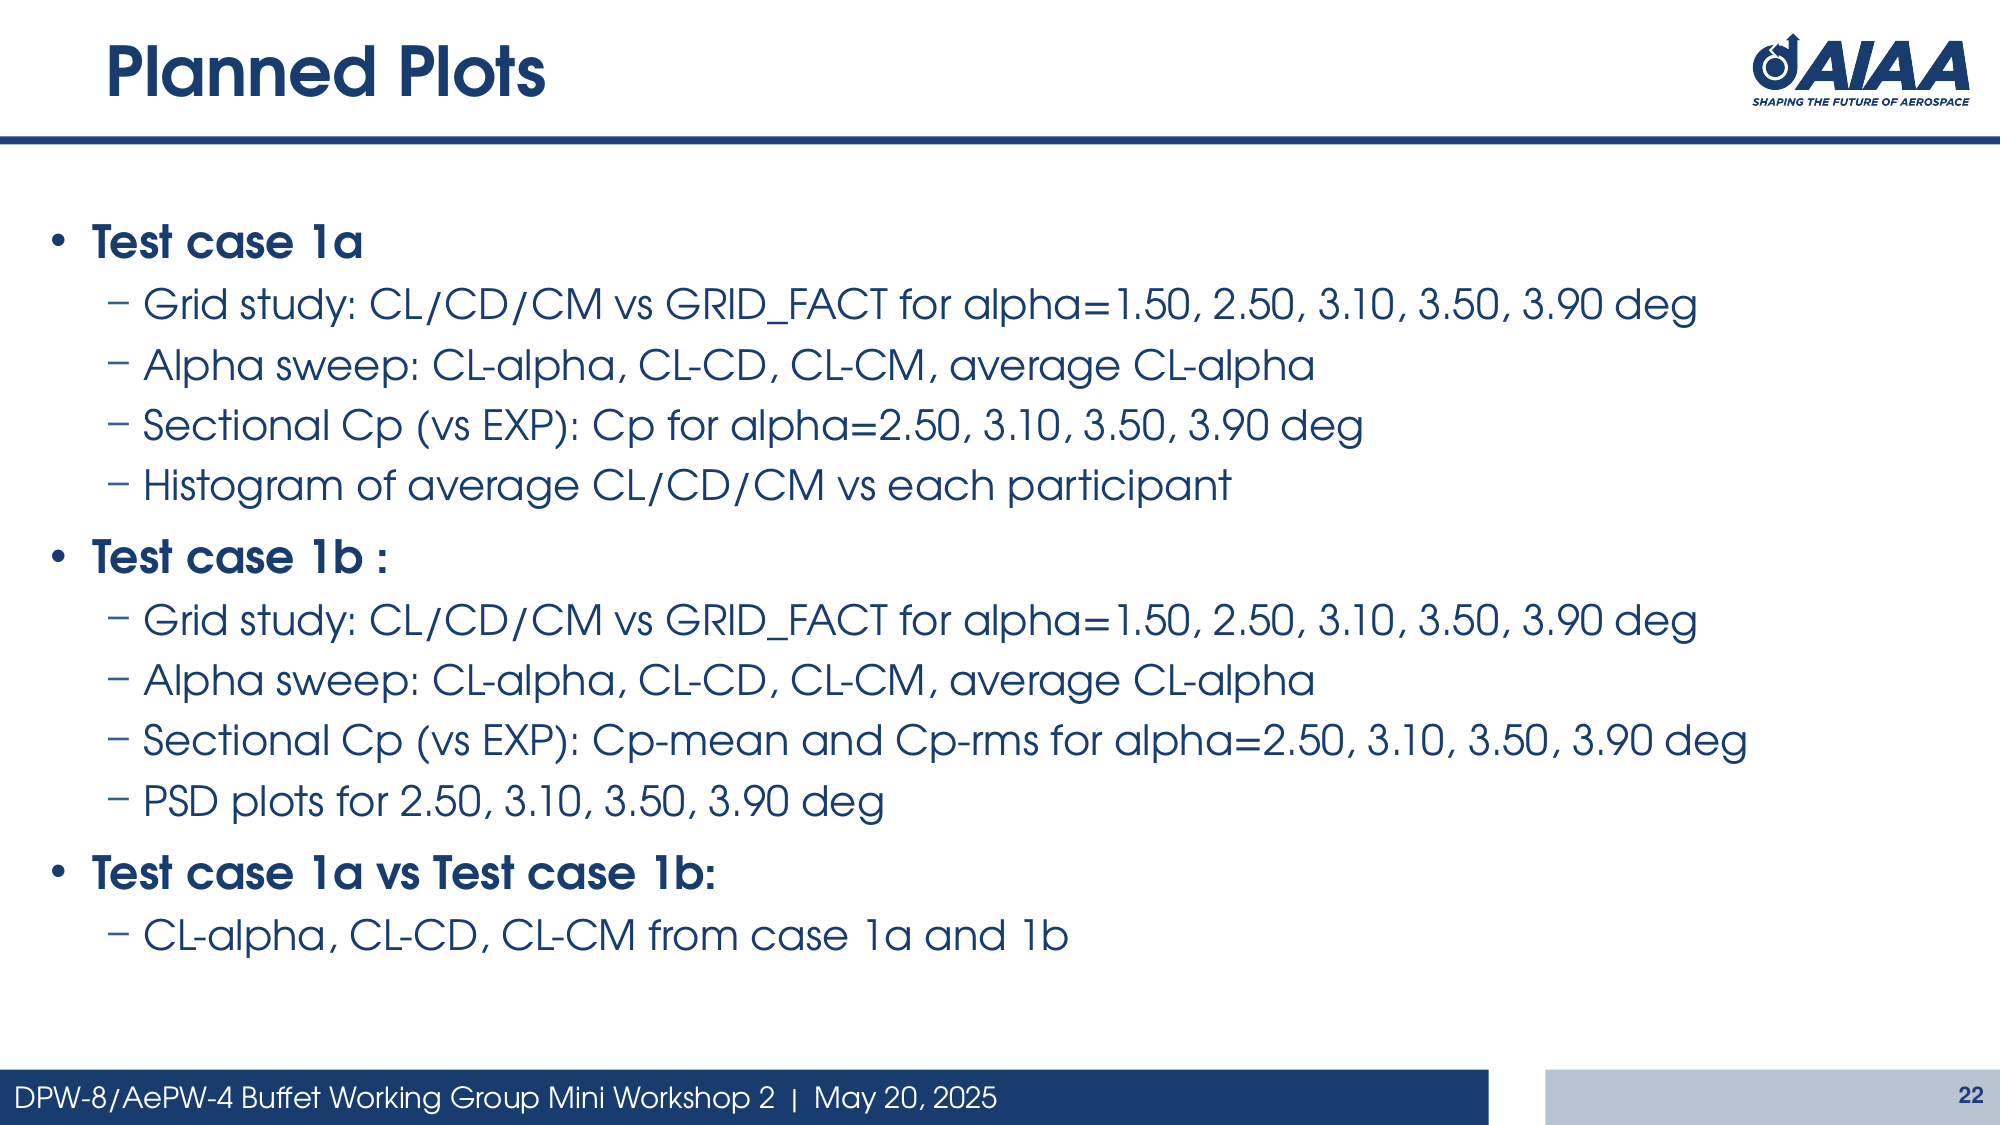

# Planned Plots
Test case 1a
Grid study: CL/CD/CM vs GRID_FACT for alpha=1.50, 2.50, 3.10, 3.50, 3.90 deg
Alpha sweep: CL-alpha, CL-CD, CL-CM, average CL-alpha
Sectional Cp (vs EXP): Cp for alpha=2.50, 3.10, 3.50, 3.90 deg
Histogram of average CL/CD/CM vs each participant
Test case 1b :
Grid study: CL/CD/CM vs GRID_FACT for alpha=1.50, 2.50, 3.10, 3.50, 3.90 deg
Alpha sweep: CL-alpha, CL-CD, CL-CM, average CL-alpha
Sectional Cp (vs EXP): Cp-mean and Cp-rms for alpha=2.50, 3.10, 3.50, 3.90 deg
PSD plots for 2.50, 3.10, 3.50, 3.90 deg
Test case 1a vs Test case 1b:
CL-alpha, CL-CD, CL-CM from case 1a and 1b